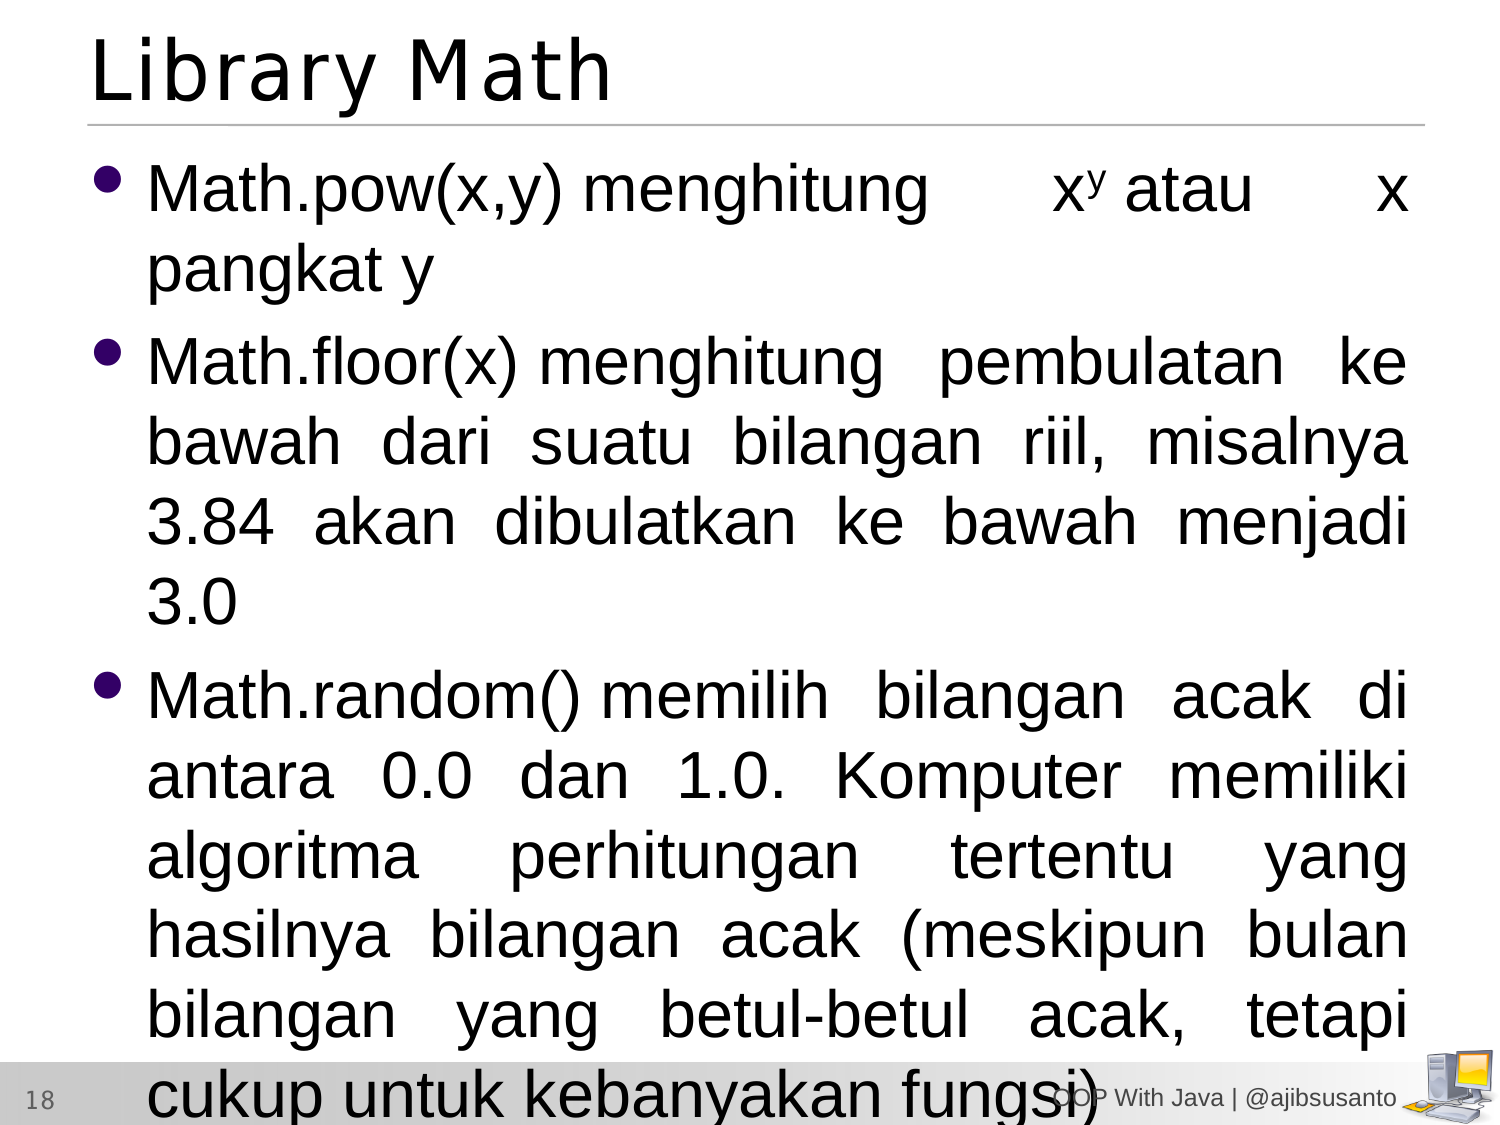

# Library Math
Math.pow(x,y) menghitung xy atau x pangkat y
Math.floor(x) menghitung pembulatan ke bawah dari suatu bilangan riil, misalnya 3.84 akan dibulatkan ke bawah menjadi 3.0
Math.random() memilih bilangan acak di antara 0.0 dan 1.0. Komputer memiliki algoritma perhitungan tertentu yang hasilnya bilangan acak (meskipun bulan bilangan yang betul-betul acak, tetapi cukup untuk kebanyakan fungsi)
OOP With Java | @ajibsusanto
18